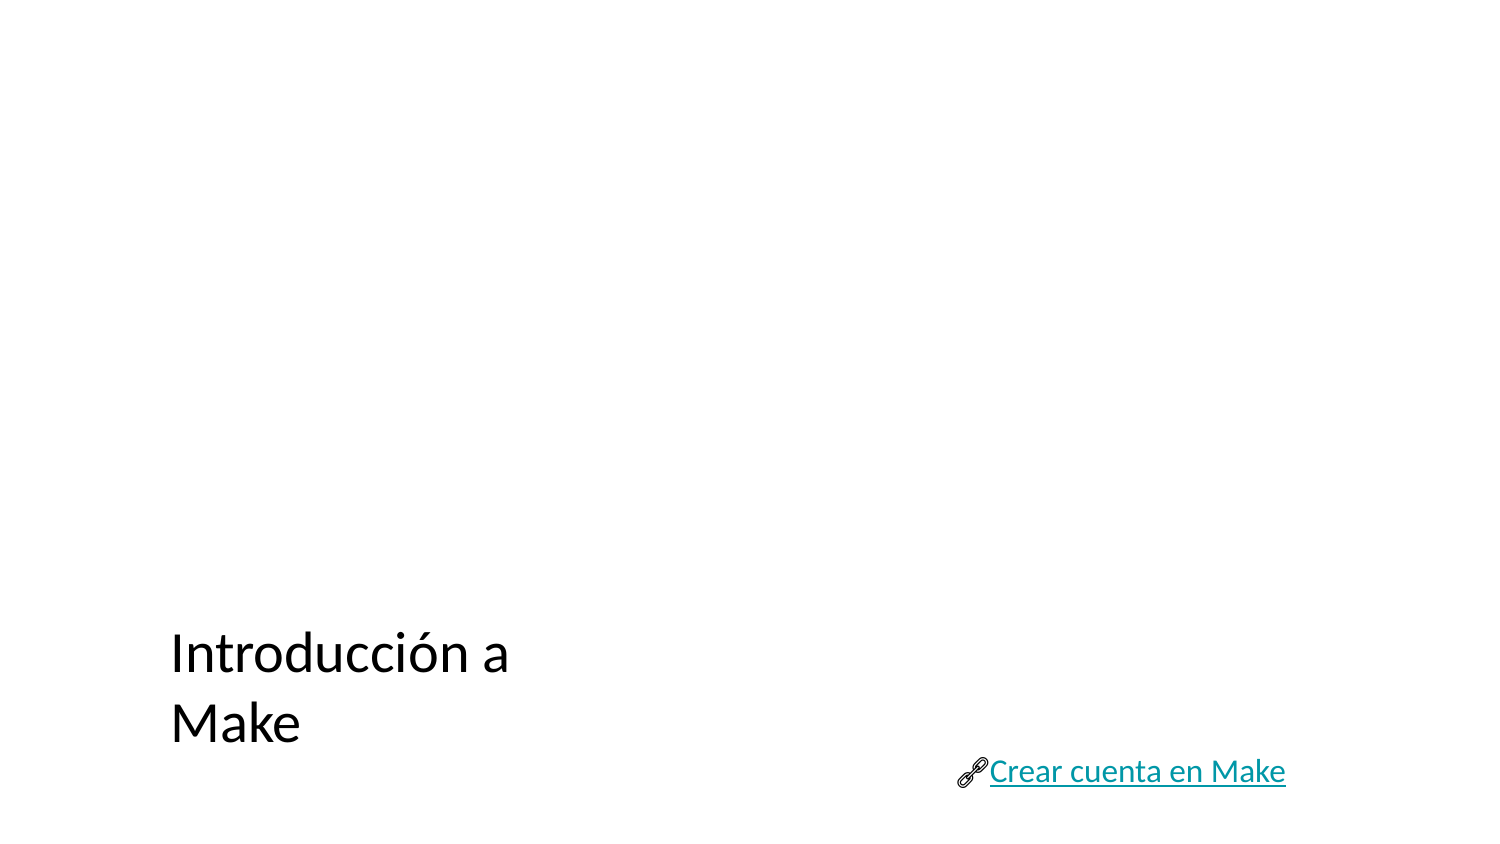

Introducción a Make

🔗Crear cuenta en Make